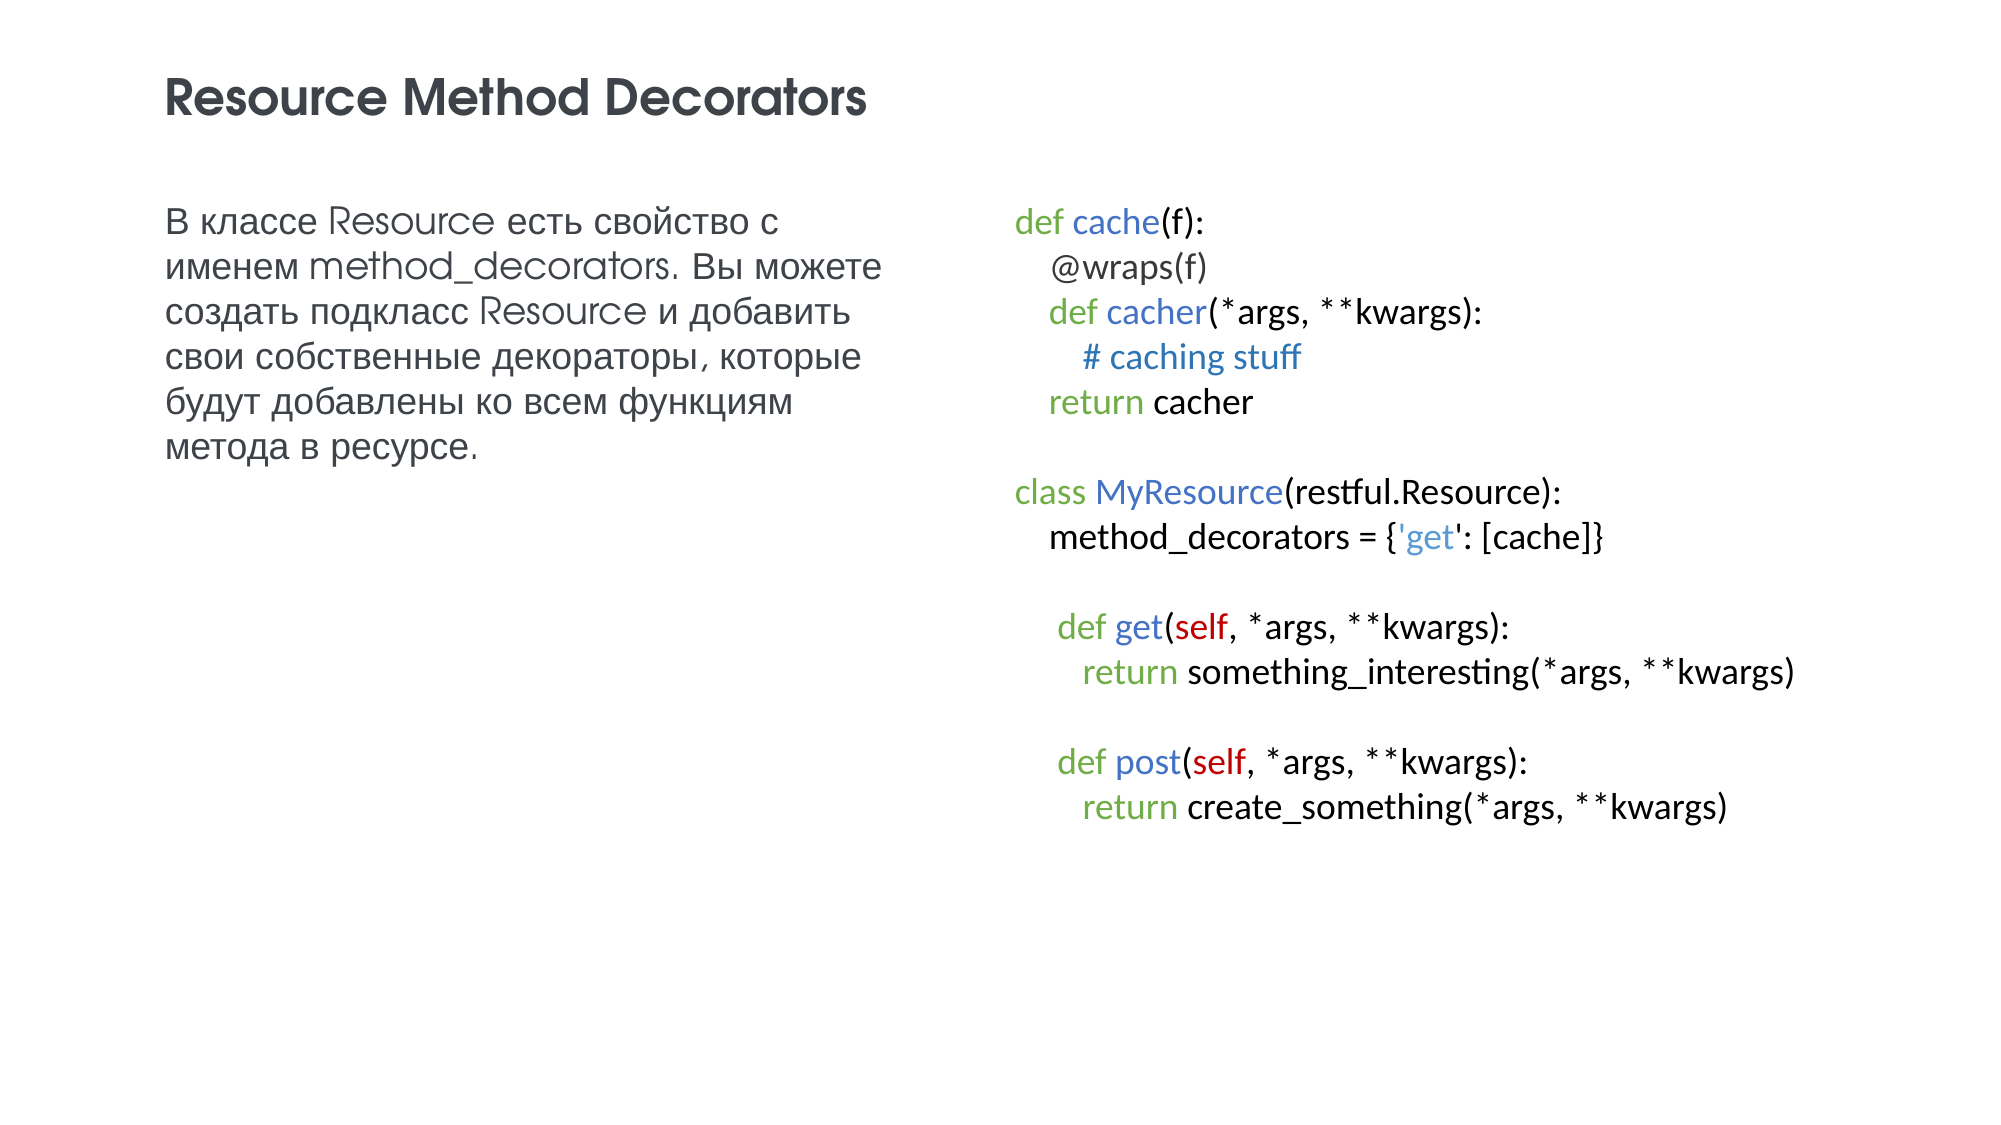

Resource Method Decorators
В классе Resource есть свойство с именем method_decorators. Вы можете создать подкласс Resource и добавить свои собственные декораторы, которые будут добавлены ко всем функциям метода в ресурсе.
def cache(f):
    @wraps(f)
    def cacher(*args, **kwargs):
        # caching stuff
    return cacher

class MyResource(restful.Resource):
    method_decorators = {'get': [cache]}

     def get(self, *args, **kwargs):
        return something_interesting(*args, **kwargs)

     def post(self, *args, **kwargs):
        return create_something(*args, **kwargs)